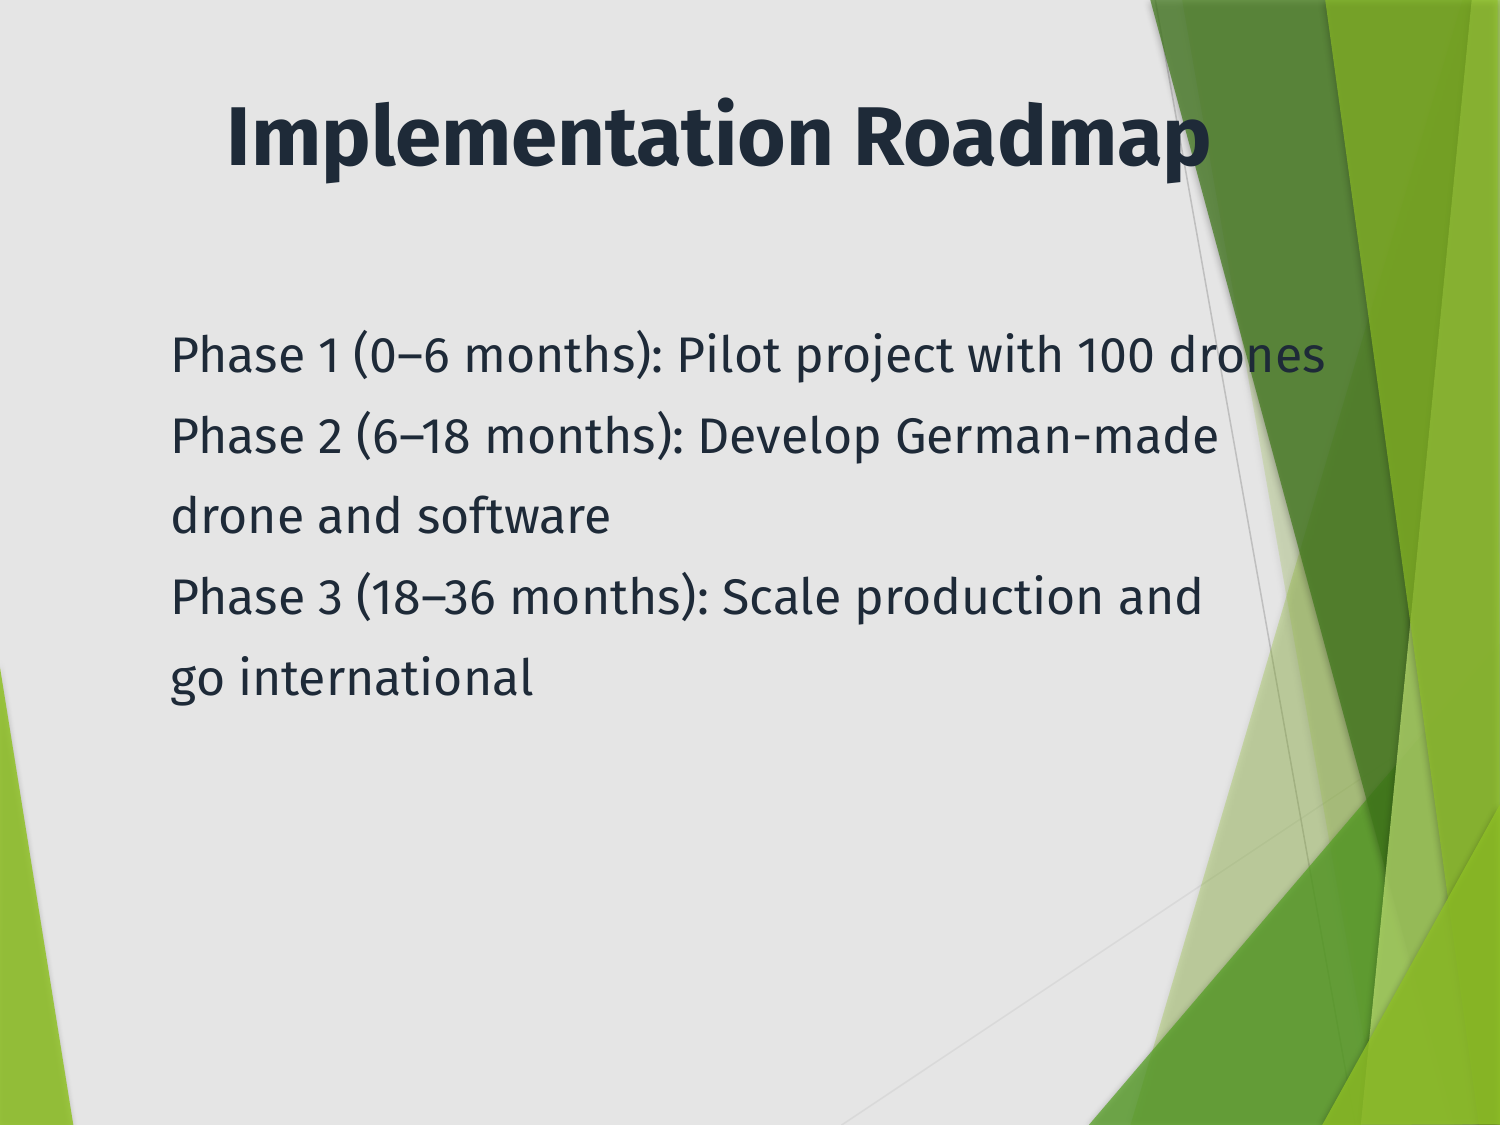

Implementation Roadmap
#

Phase 1 (0–6 months): Pilot project with 100 drones
Phase 2 (6–18 months): Develop German-made
drone and software
Phase 3 (18–36 months): Scale production and
go international